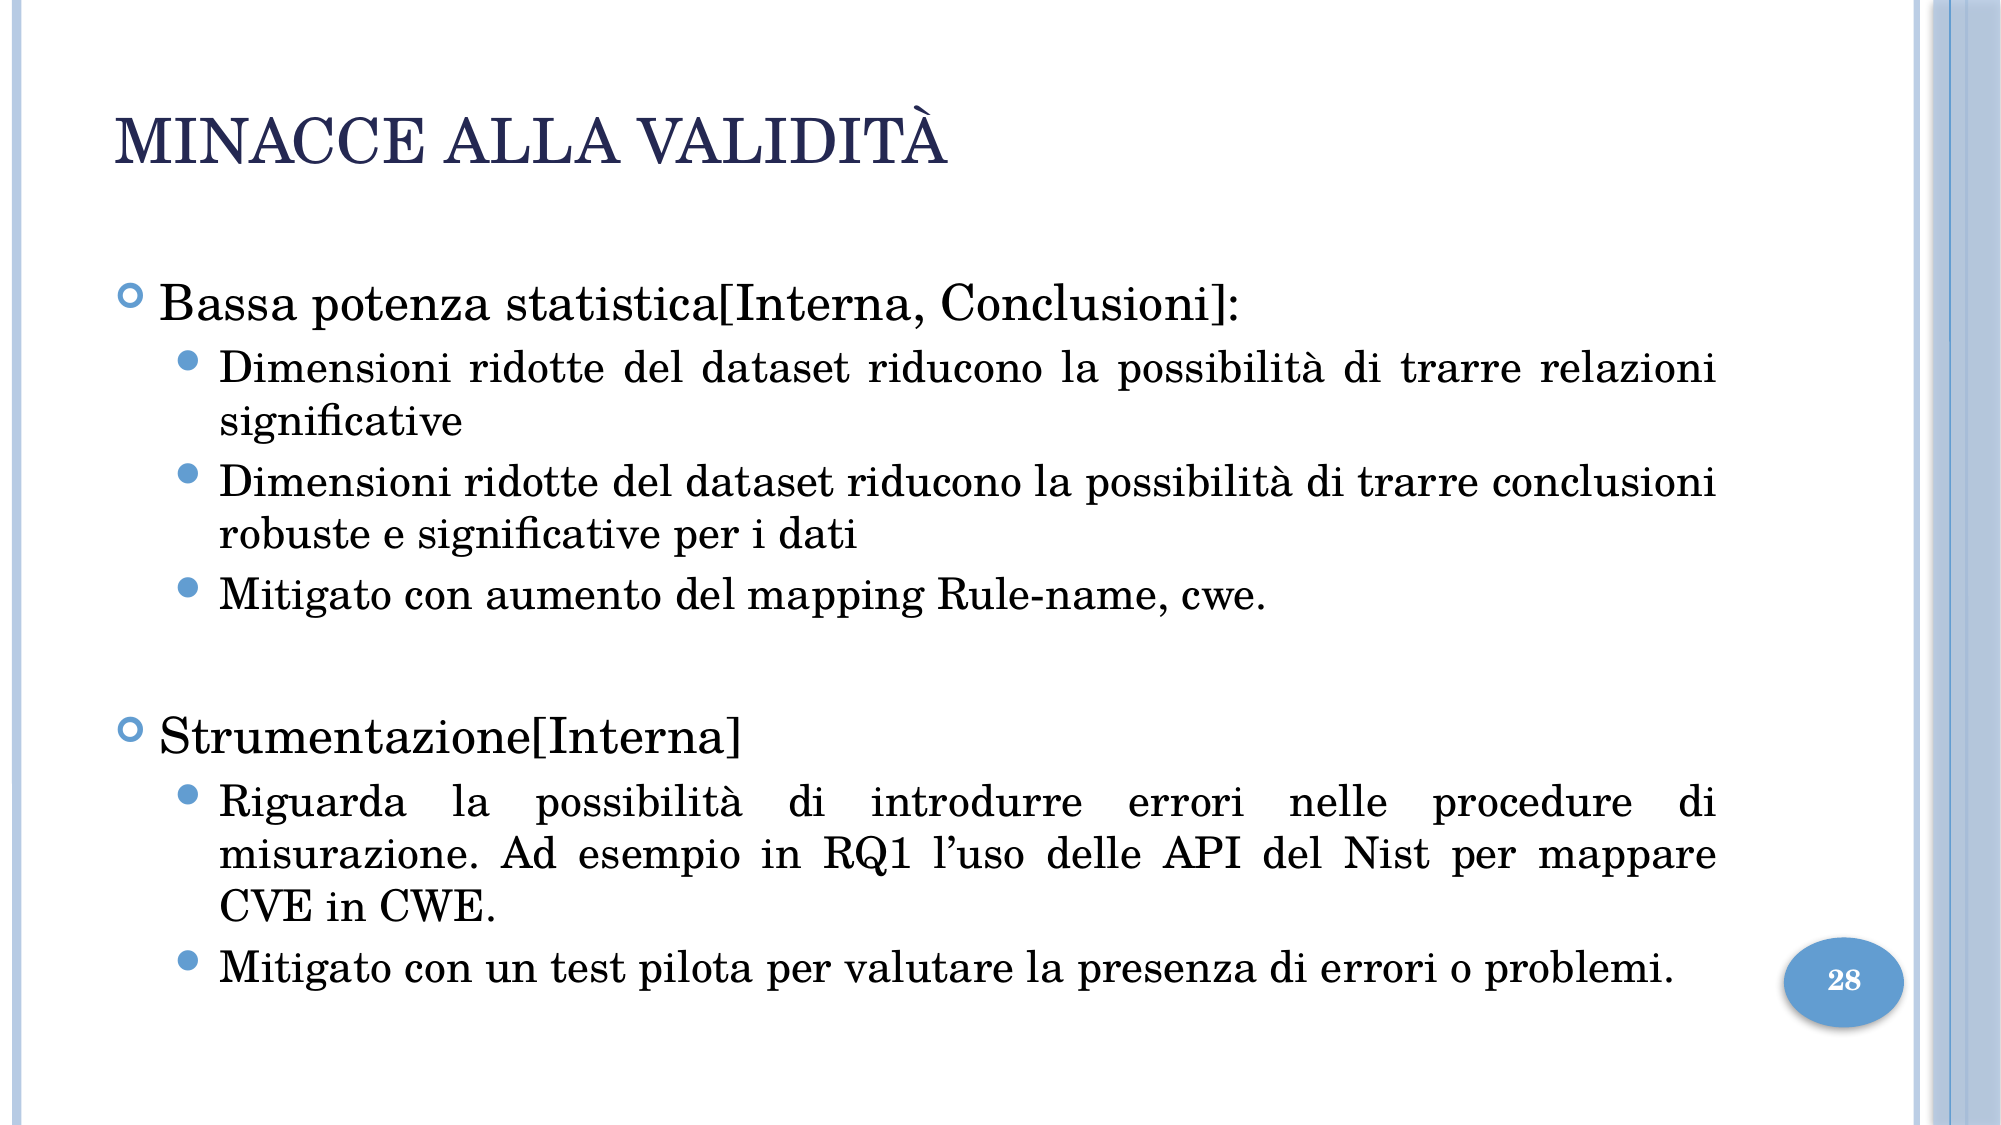

# Minacce alla validità
Bassa potenza statistica[Interna, Conclusioni]:
Dimensioni ridotte del dataset riducono la possibilità di trarre relazioni significative
Dimensioni ridotte del dataset riducono la possibilità di trarre conclusioni robuste e significative per i dati
Mitigato con aumento del mapping Rule-name, cwe.

Strumentazione[Interna]
Riguarda la possibilità di introdurre errori nelle procedure di misurazione. Ad esempio in RQ1 l’uso delle API del Nist per mappare CVE in CWE.
Mitigato con un test pilota per valutare la presenza di errori o problemi.
28